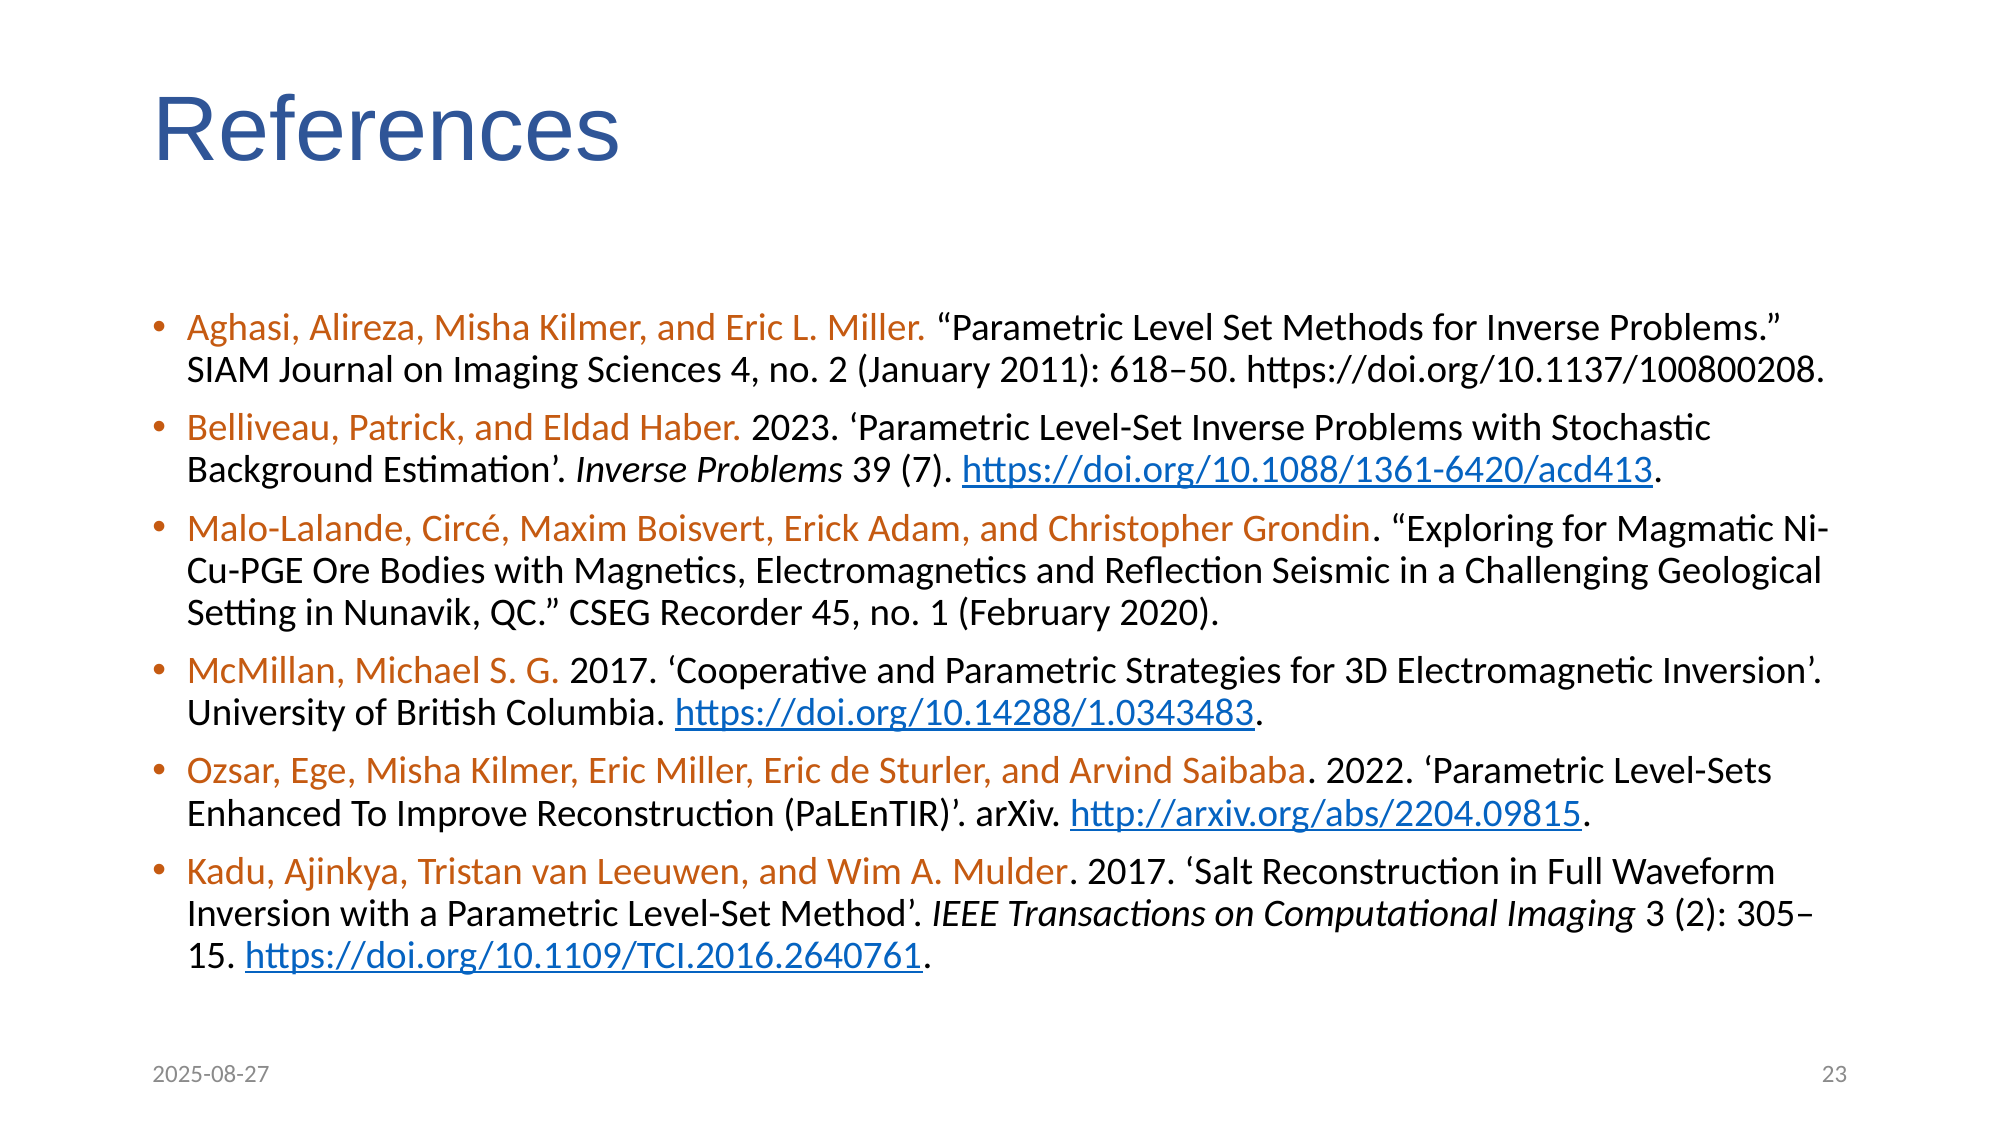

# References
Aghasi, Alireza, Misha Kilmer, and Eric L. Miller. “Parametric Level Set Methods for Inverse Problems.” SIAM Journal on Imaging Sciences 4, no. 2 (January 2011): 618–50. https://doi.org/10.1137/100800208.
Belliveau, Patrick, and Eldad Haber. 2023. ‘Parametric Level-Set Inverse Problems with Stochastic Background Estimation’. Inverse Problems 39 (7). https://doi.org/10.1088/1361-6420/acd413.
Malo-Lalande, Circé, Maxim Boisvert, Erick Adam, and Christopher Grondin. “Exploring for Magmatic Ni-Cu-PGE Ore Bodies with Magnetics, Electromagnetics and Reflection Seismic in a Challenging Geological Setting in Nunavik, QC.” CSEG Recorder 45, no. 1 (February 2020).
McMillan, Michael S. G. 2017. ‘Cooperative and Parametric Strategies for 3D Electromagnetic Inversion’. University of British Columbia. https://doi.org/10.14288/1.0343483.
Ozsar, Ege, Misha Kilmer, Eric Miller, Eric de Sturler, and Arvind Saibaba. 2022. ‘Parametric Level-Sets Enhanced To Improve Reconstruction (PaLEnTIR)’. arXiv. http://arxiv.org/abs/2204.09815.
Kadu, Ajinkya, Tristan van Leeuwen, and Wim A. Mulder. 2017. ‘Salt Reconstruction in Full Waveform Inversion with a Parametric Level-Set Method’. IEEE Transactions on Computational Imaging 3 (2): 305–15. https://doi.org/10.1109/TCI.2016.2640761.

2025-08-27
23